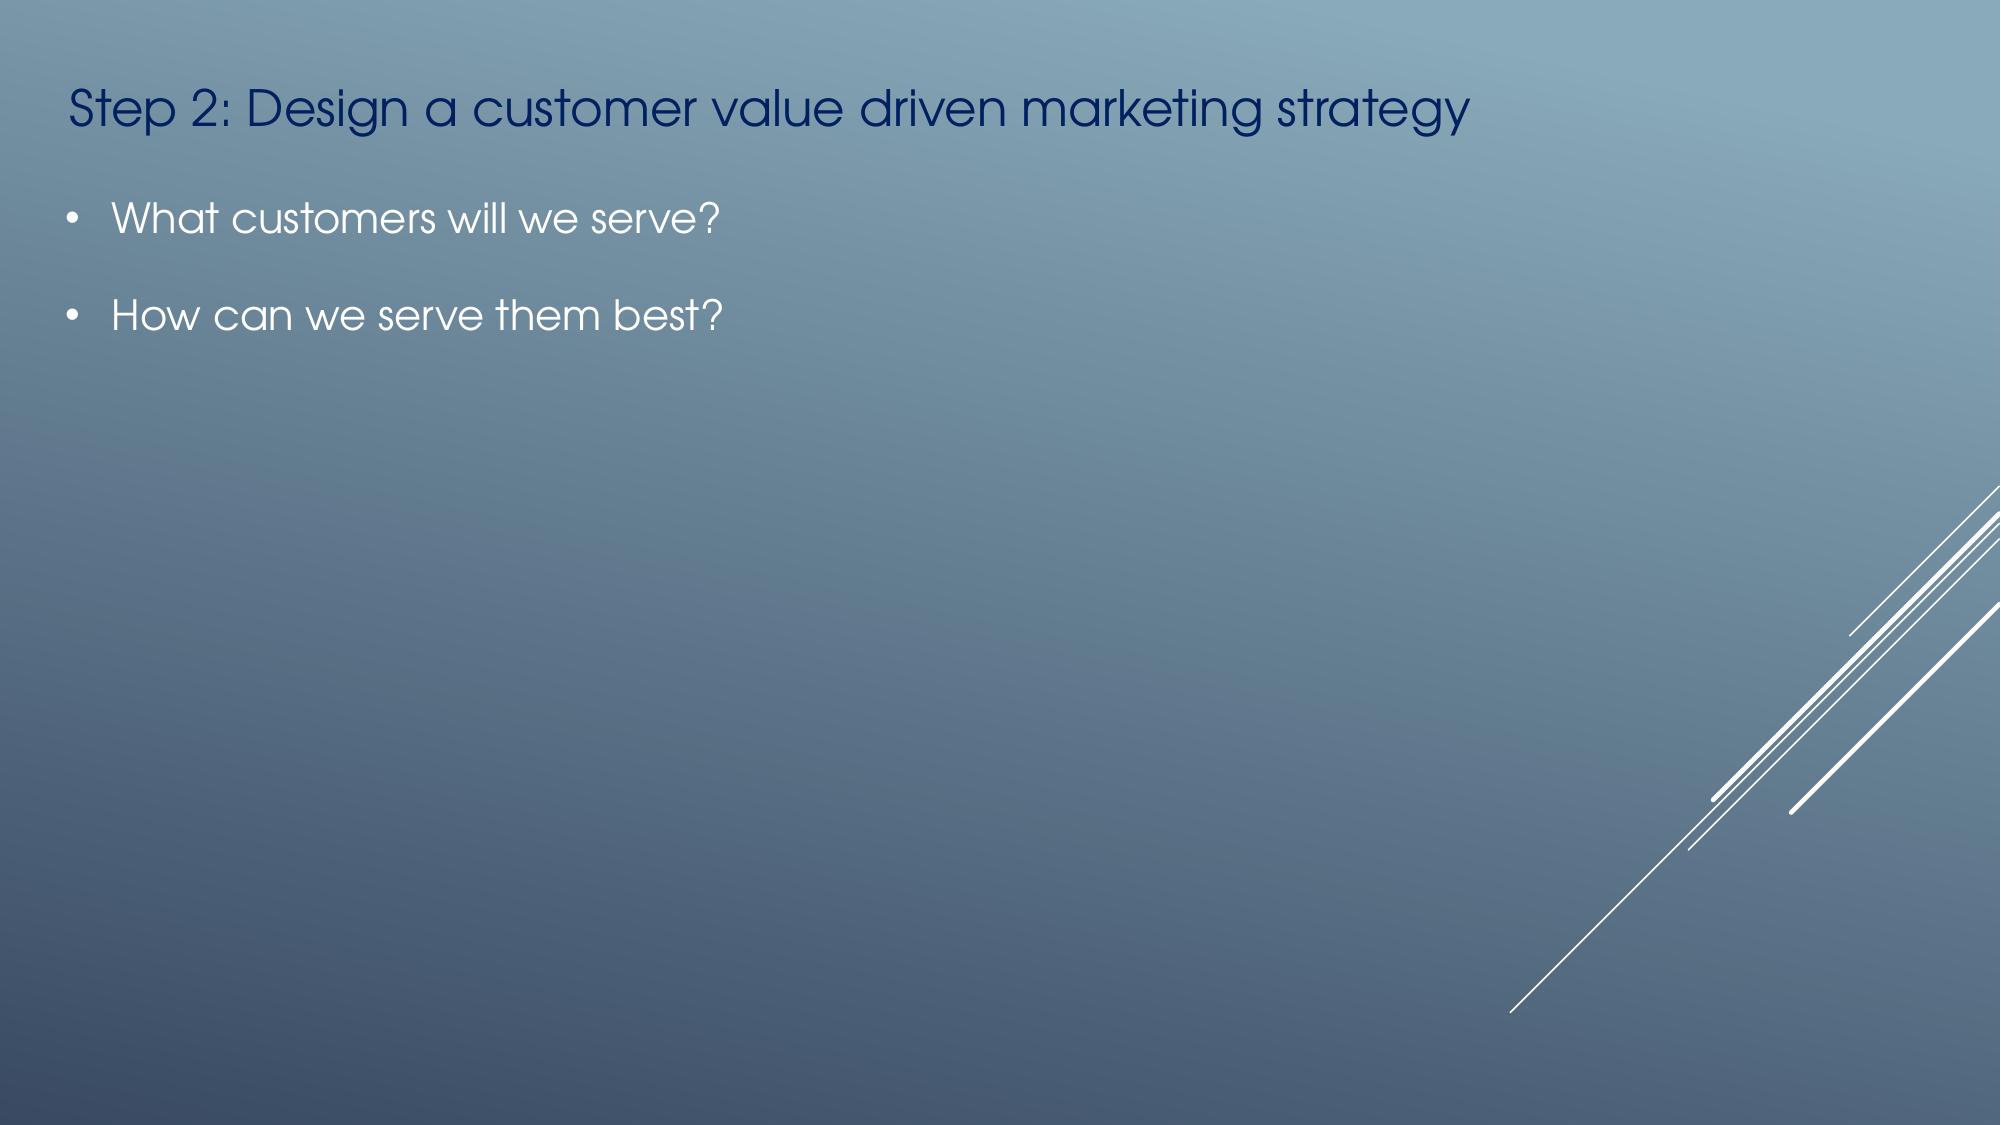

Step 2: Design a customer value driven marketing strategy
What customers will we serve?
How can we serve them best?